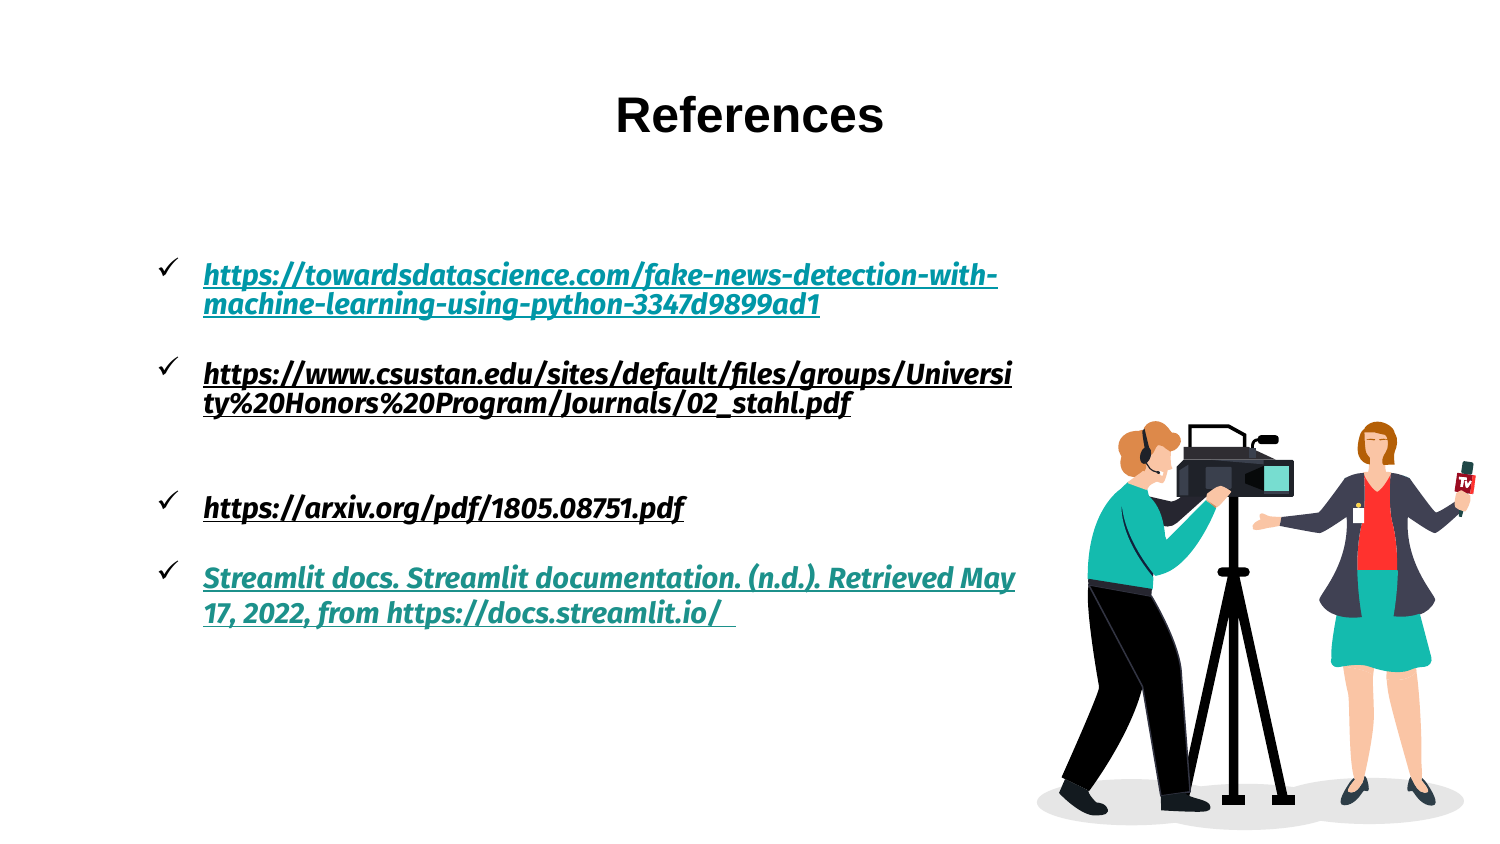

# References
https://towardsdatascience.com/fake-news-detection-with-machine-learning-using-python-3347d9899ad1

https://www.csustan.edu/sites/default/files/groups/University%20Honors%20Program/Journals/02_stahl.pdf

https://arxiv.org/pdf/1805.08751.pdf

Streamlit docs. Streamlit documentation. (n.d.). Retrieved May 17, 2022, from https://docs.streamlit.io/